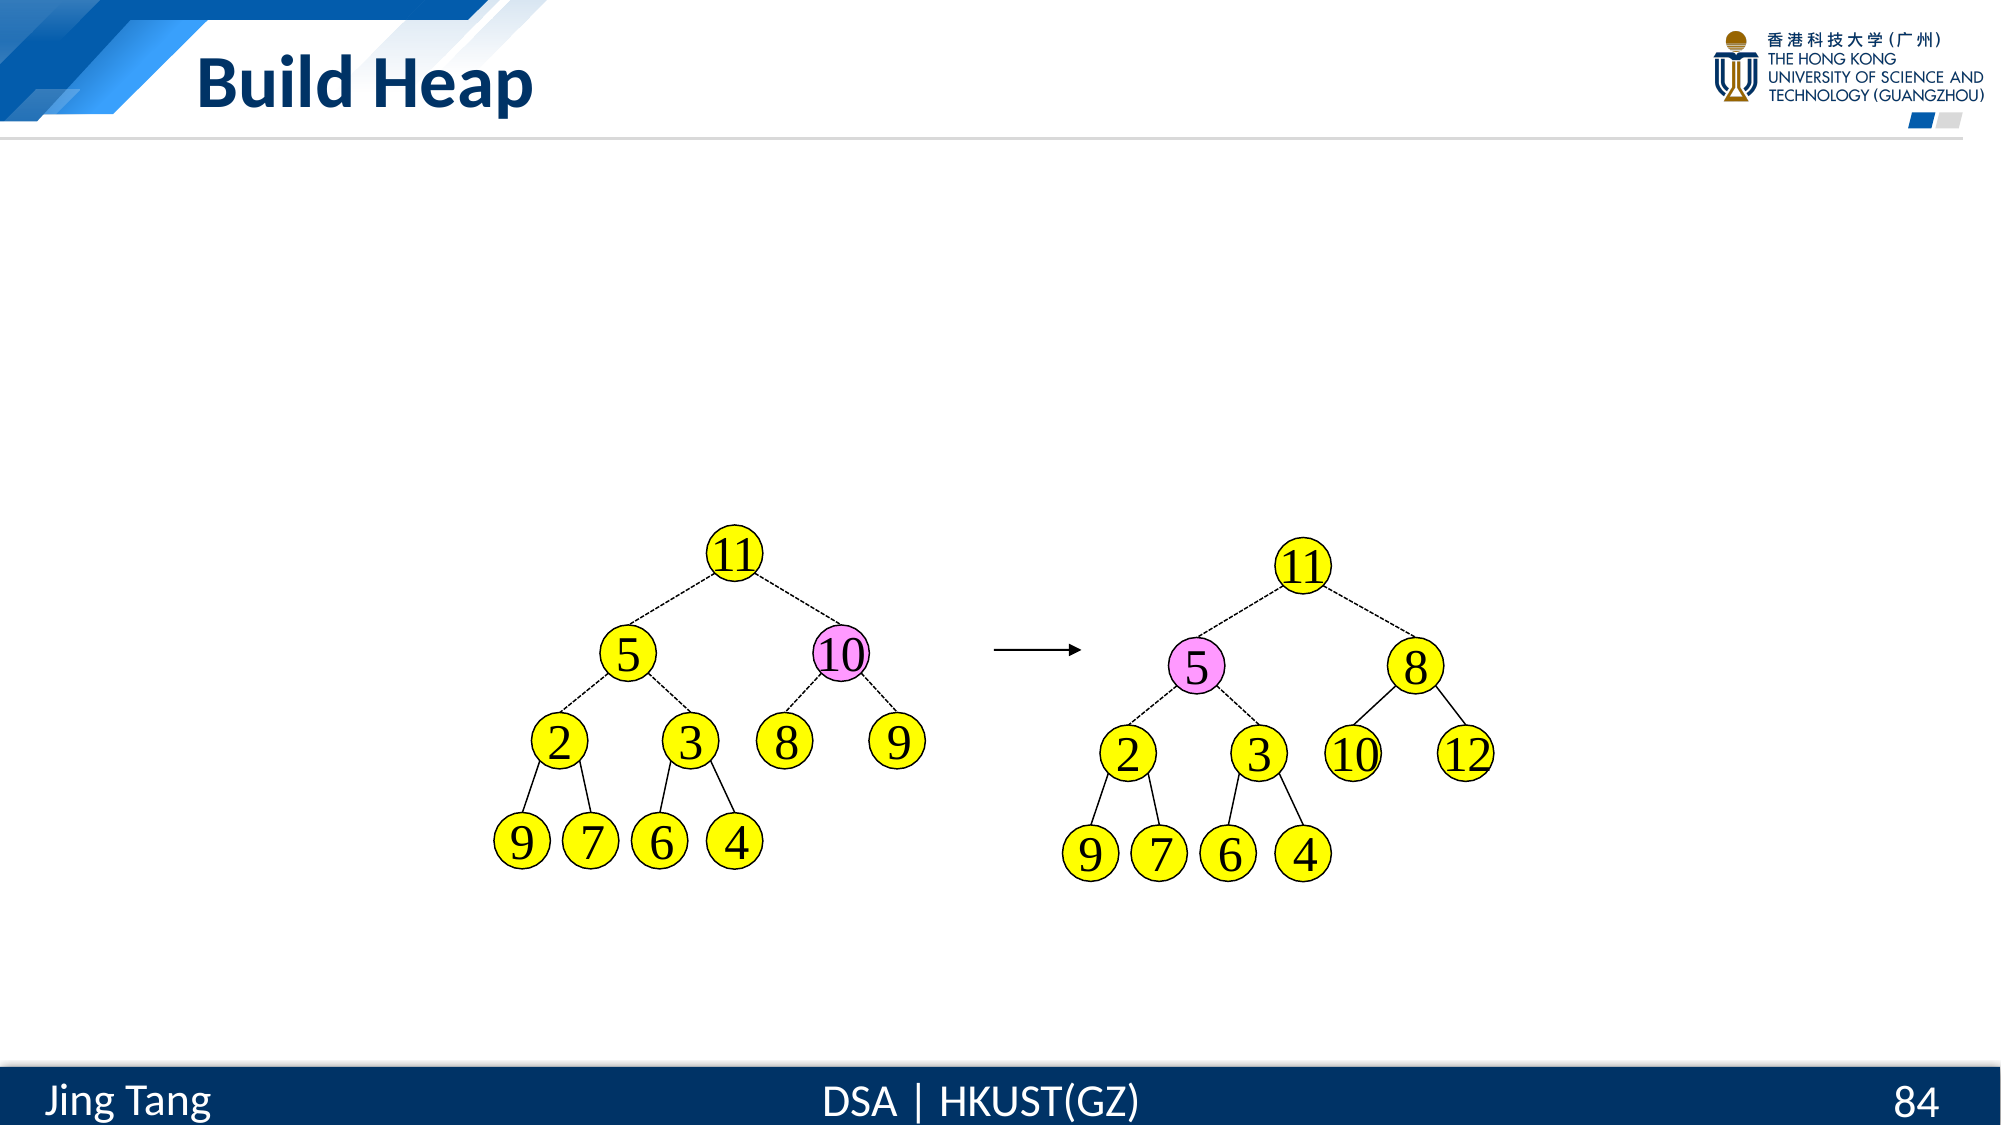

# Build Heap

11

11

5
10

5
8

2
3	8	9

2
3	10	12

9	7	6	4

9	7	6	4

84